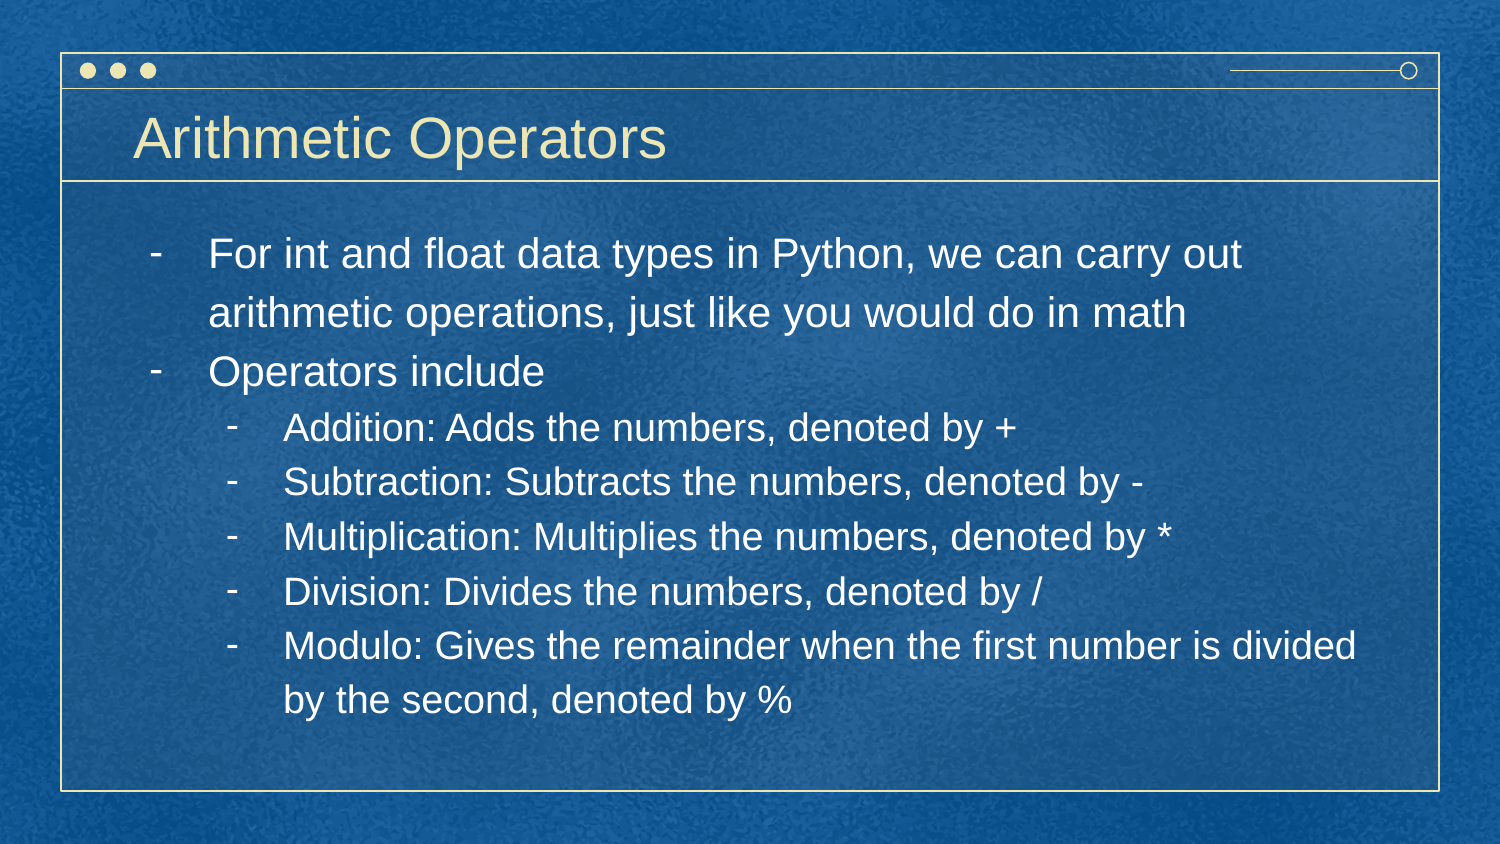

# Arithmetic Operators
For int and float data types in Python, we can carry out arithmetic operations, just like you would do in math
Operators include
Addition: Adds the numbers, denoted by +
Subtraction: Subtracts the numbers, denoted by -
Multiplication: Multiplies the numbers, denoted by *
Division: Divides the numbers, denoted by /
Modulo: Gives the remainder when the first number is divided by the second, denoted by %